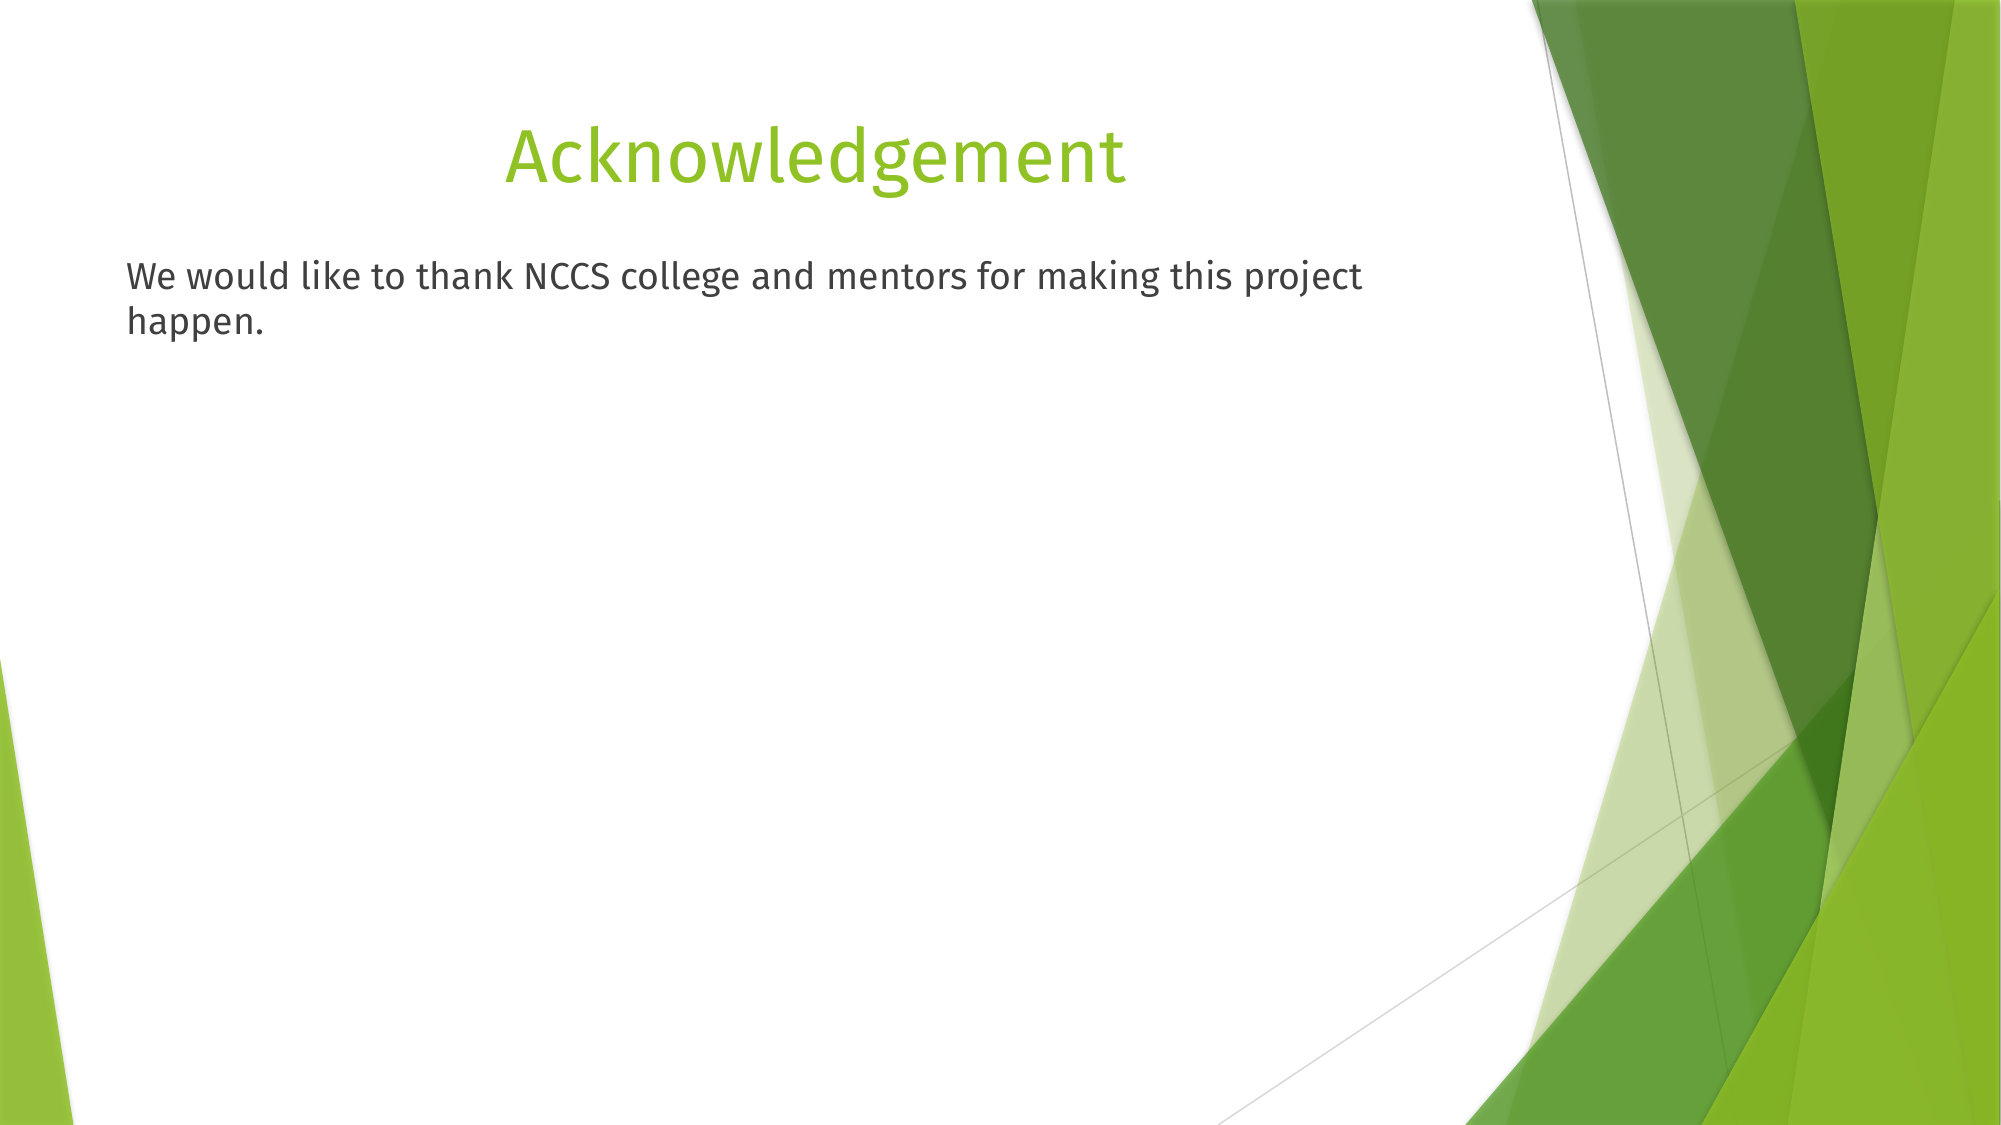

# Acknowledgement
We would like to thank NCCS college and mentors for making this project happen.